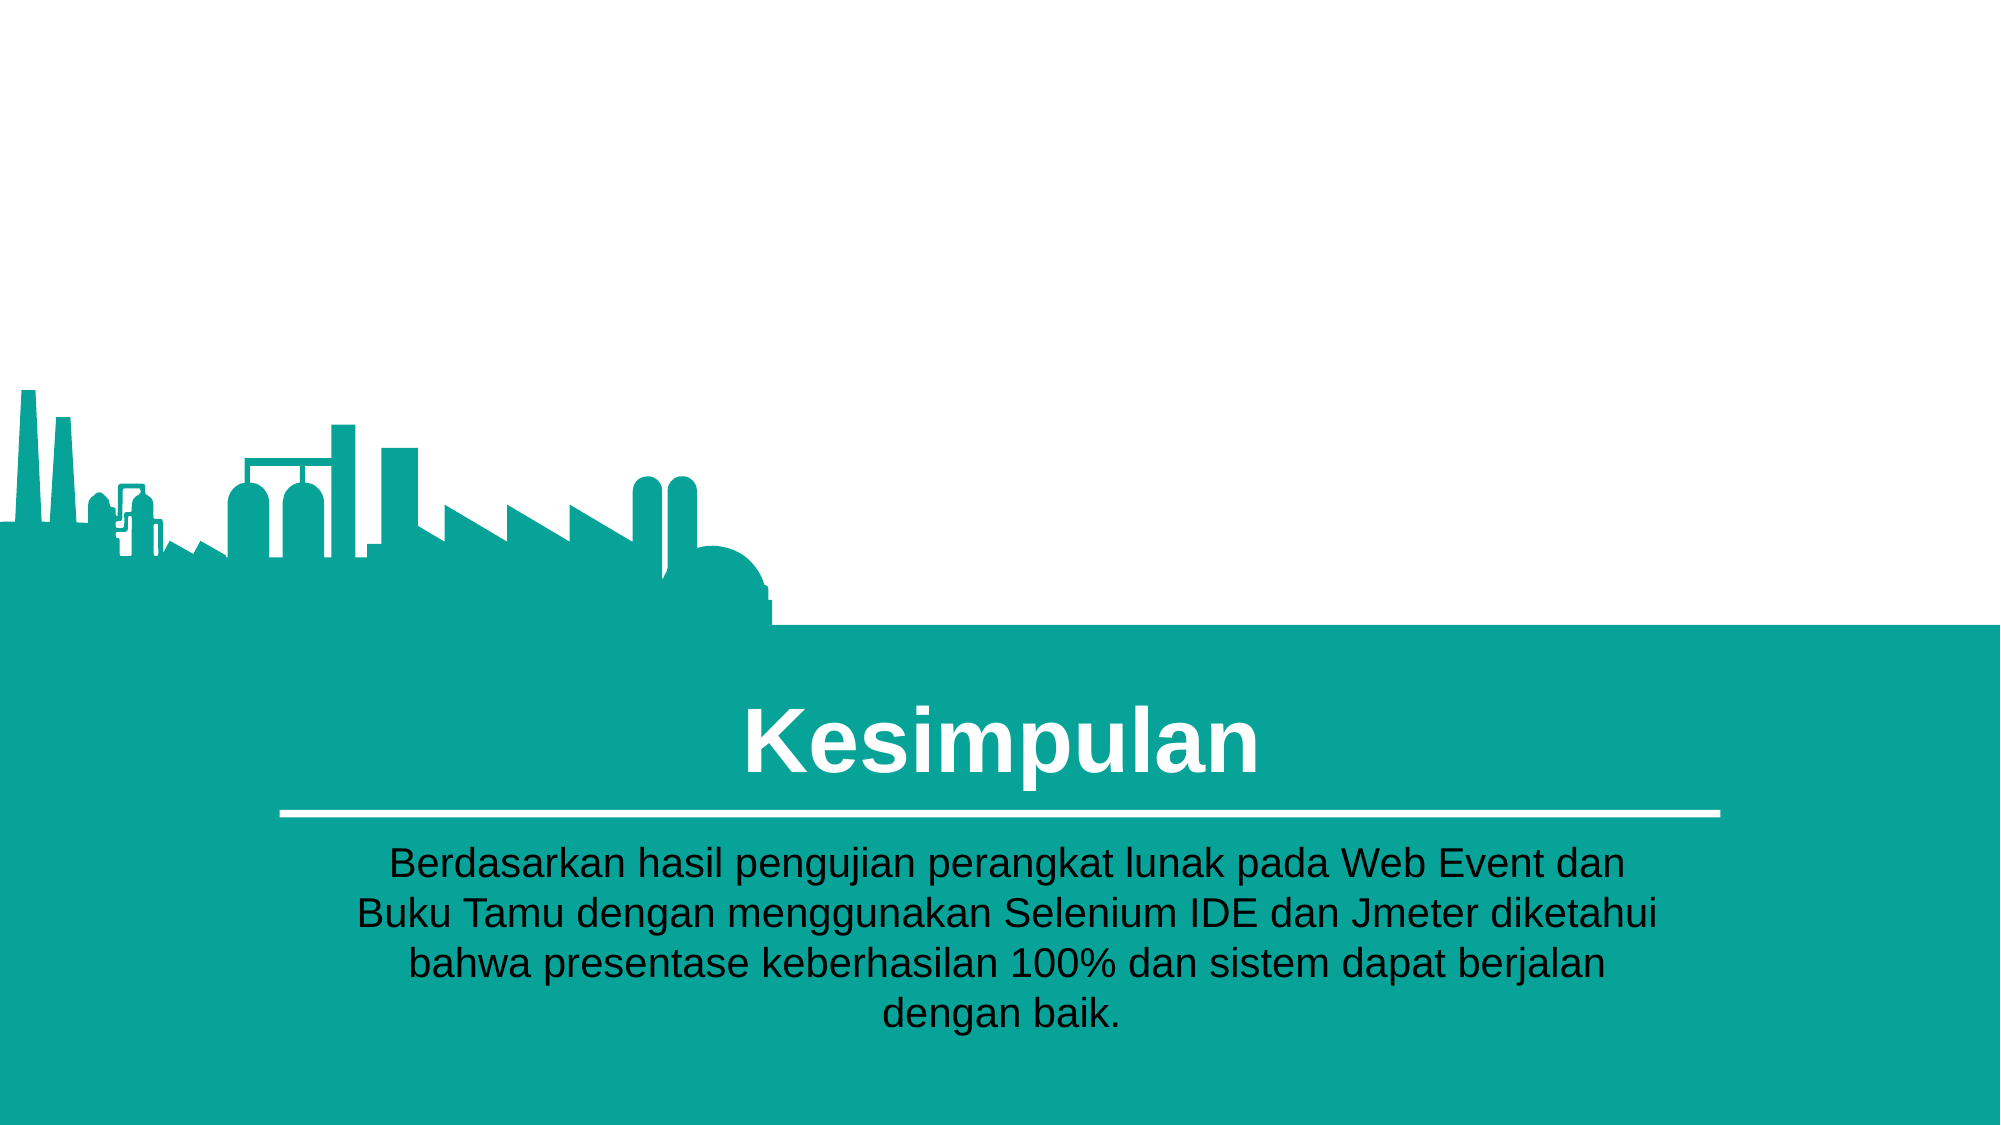

Kesimpulan

Berdasarkan hasil pengujian perangkat lunak pada Web Event dan Buku Tamu dengan menggunakan Selenium IDE dan Jmeter diketahui bahwa presentase keberhasilan 100% dan sistem dapat berjalan dengan baik.